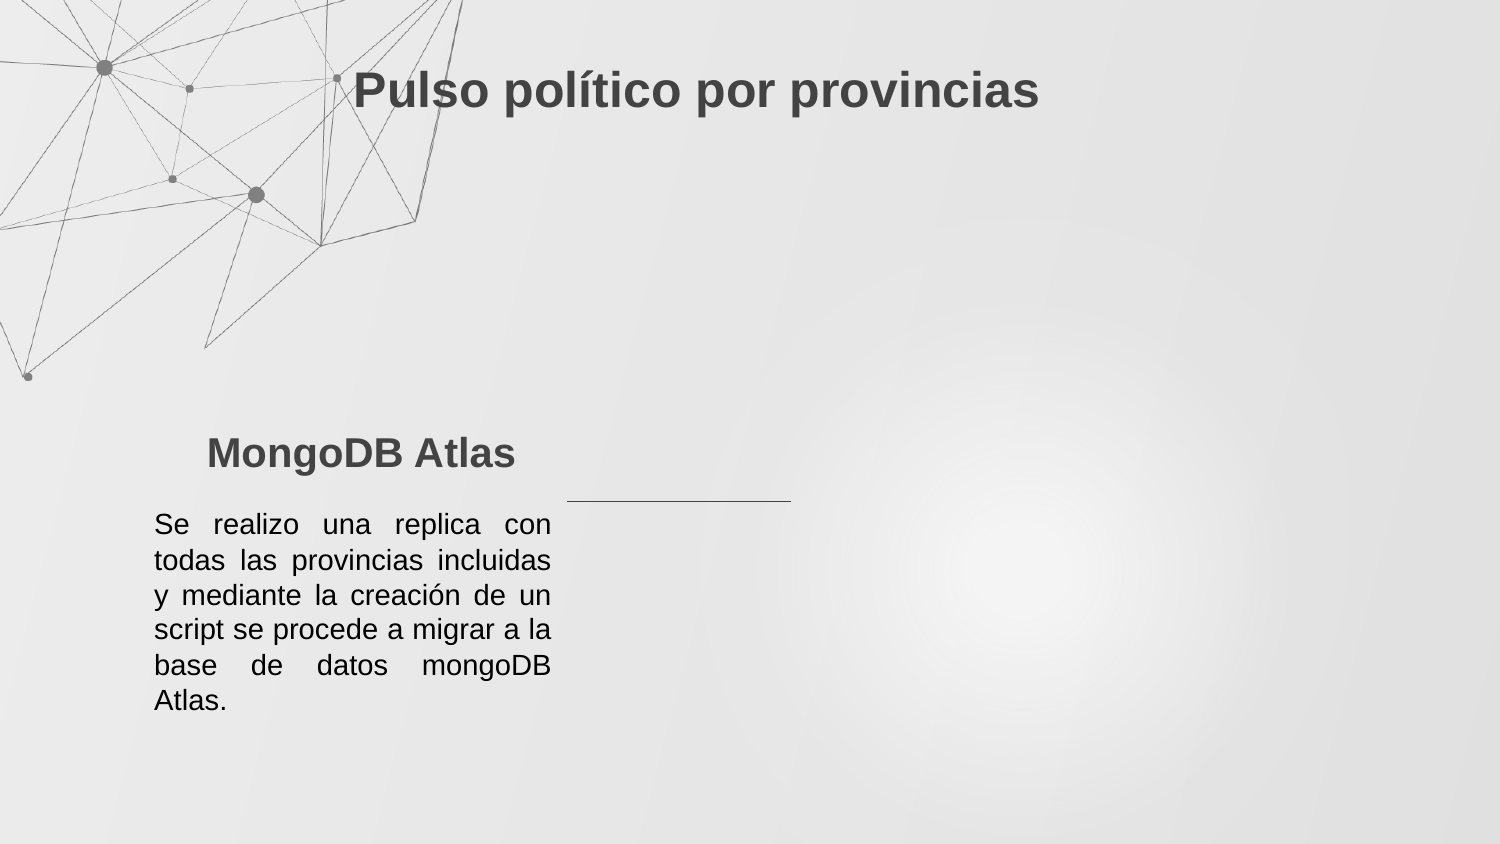

Pulso político por provincias
# MongoDB Atlas
Se realizo una replica con todas las provincias incluidas y mediante la creación de un script se procede a migrar a la base de datos mongoDB Atlas.